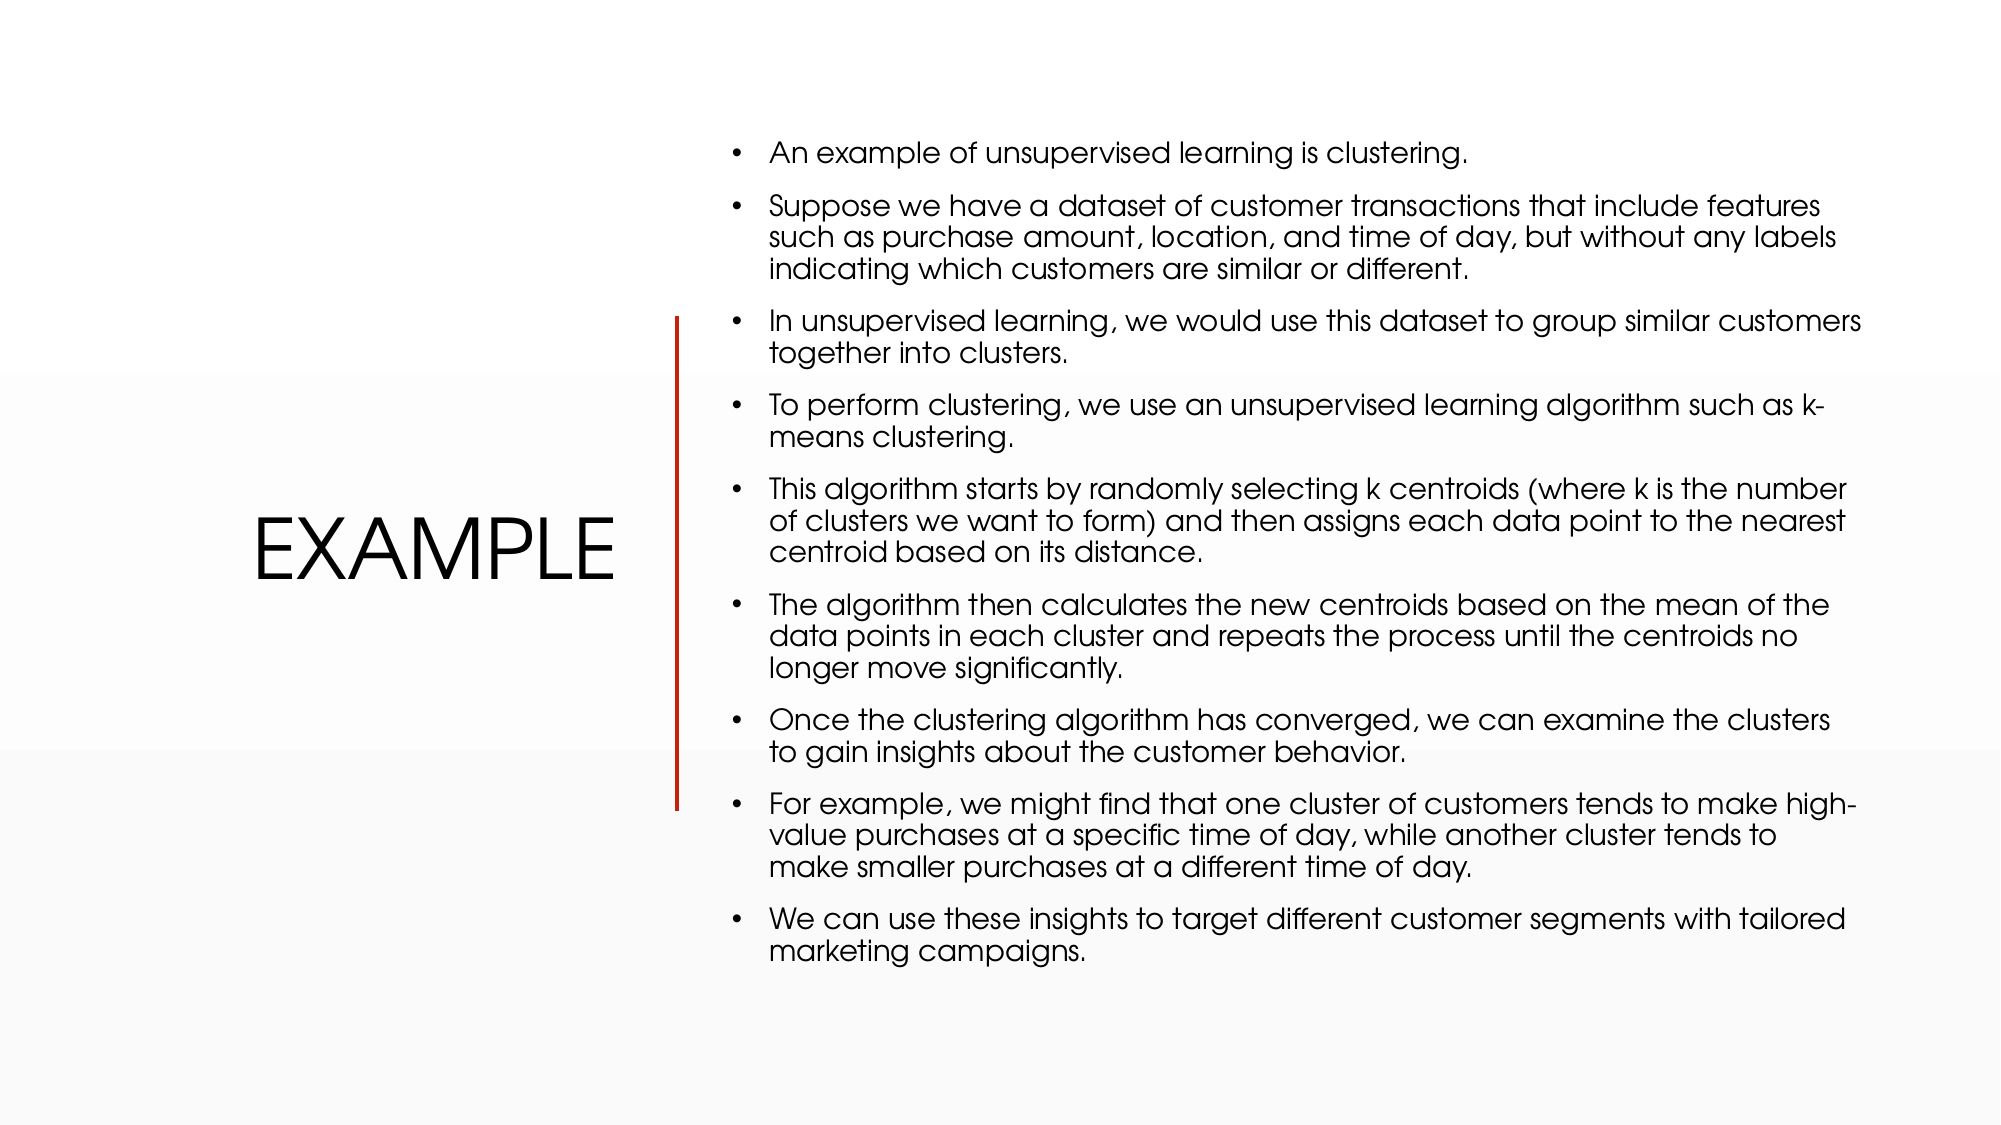

# example
An example of unsupervised learning is clustering.
Suppose we have a dataset of customer transactions that include features such as purchase amount, location, and time of day, but without any labels indicating which customers are similar or different.
In unsupervised learning, we would use this dataset to group similar customers together into clusters.
To perform clustering, we use an unsupervised learning algorithm such as k-means clustering.
This algorithm starts by randomly selecting k centroids (where k is the number of clusters we want to form) and then assigns each data point to the nearest centroid based on its distance.
The algorithm then calculates the new centroids based on the mean of the data points in each cluster and repeats the process until the centroids no longer move significantly.
Once the clustering algorithm has converged, we can examine the clusters to gain insights about the customer behavior.
For example, we might find that one cluster of customers tends to make high-value purchases at a specific time of day, while another cluster tends to make smaller purchases at a different time of day.
We can use these insights to target different customer segments with tailored marketing campaigns.